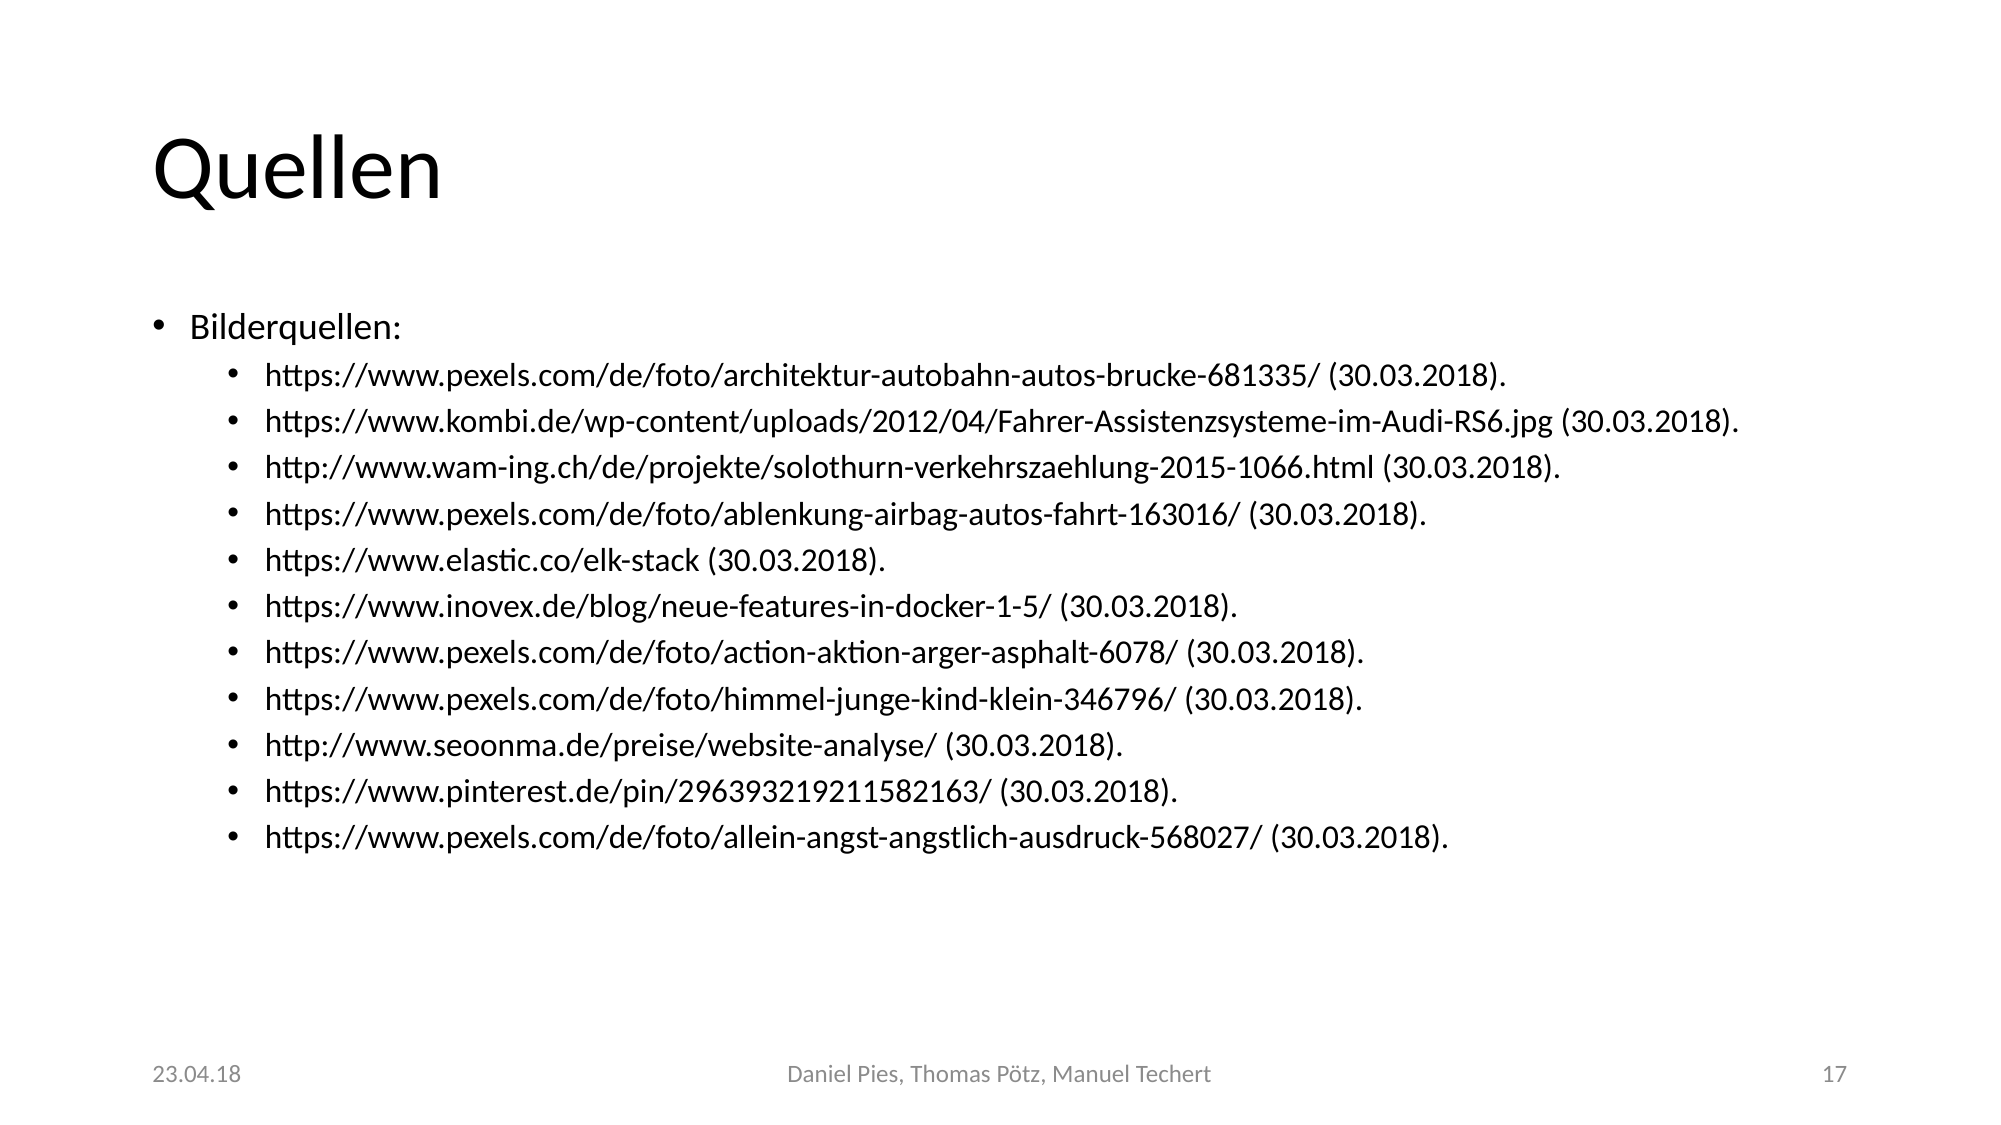

# Quellen
Bilderquellen:
https://www.pexels.com/de/foto/architektur-autobahn-autos-brucke-681335/ (30.03.2018).
https://www.kombi.de/wp-content/uploads/2012/04/Fahrer-Assistenzsysteme-im-Audi-RS6.jpg (30.03.2018).
http://www.wam-ing.ch/de/projekte/solothurn-verkehrszaehlung-2015-1066.html (30.03.2018).
https://www.pexels.com/de/foto/ablenkung-airbag-autos-fahrt-163016/ (30.03.2018).
https://www.elastic.co/elk-stack (30.03.2018).
https://www.inovex.de/blog/neue-features-in-docker-1-5/ (30.03.2018).
https://www.pexels.com/de/foto/action-aktion-arger-asphalt-6078/ (30.03.2018).
https://www.pexels.com/de/foto/himmel-junge-kind-klein-346796/ (30.03.2018).
http://www.seoonma.de/preise/website-analyse/ (30.03.2018).
https://www.pinterest.de/pin/296393219211582163/ (30.03.2018).
https://www.pexels.com/de/foto/allein-angst-angstlich-ausdruck-568027/ (30.03.2018).

23.04.18
Daniel Pies, Thomas Pötz, Manuel Techert
17